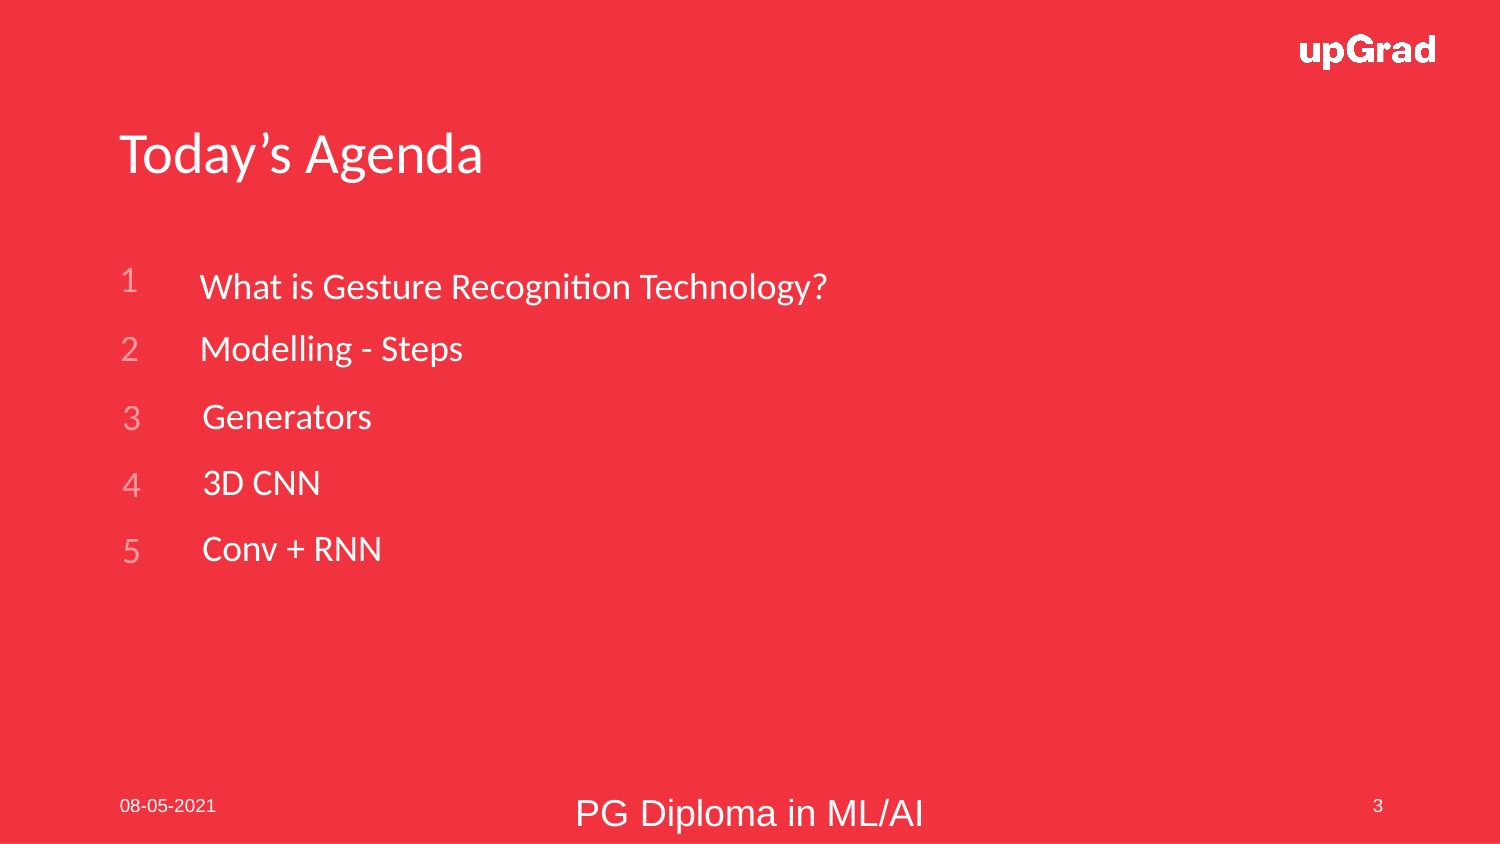

Today’s Agenda
1
What is Gesture Recognition Technology?
2
Modelling - Steps
Generators
3
3D CNN
4
Conv + RNN
5
08-05-2021
PG Diploma in ML/AI
3